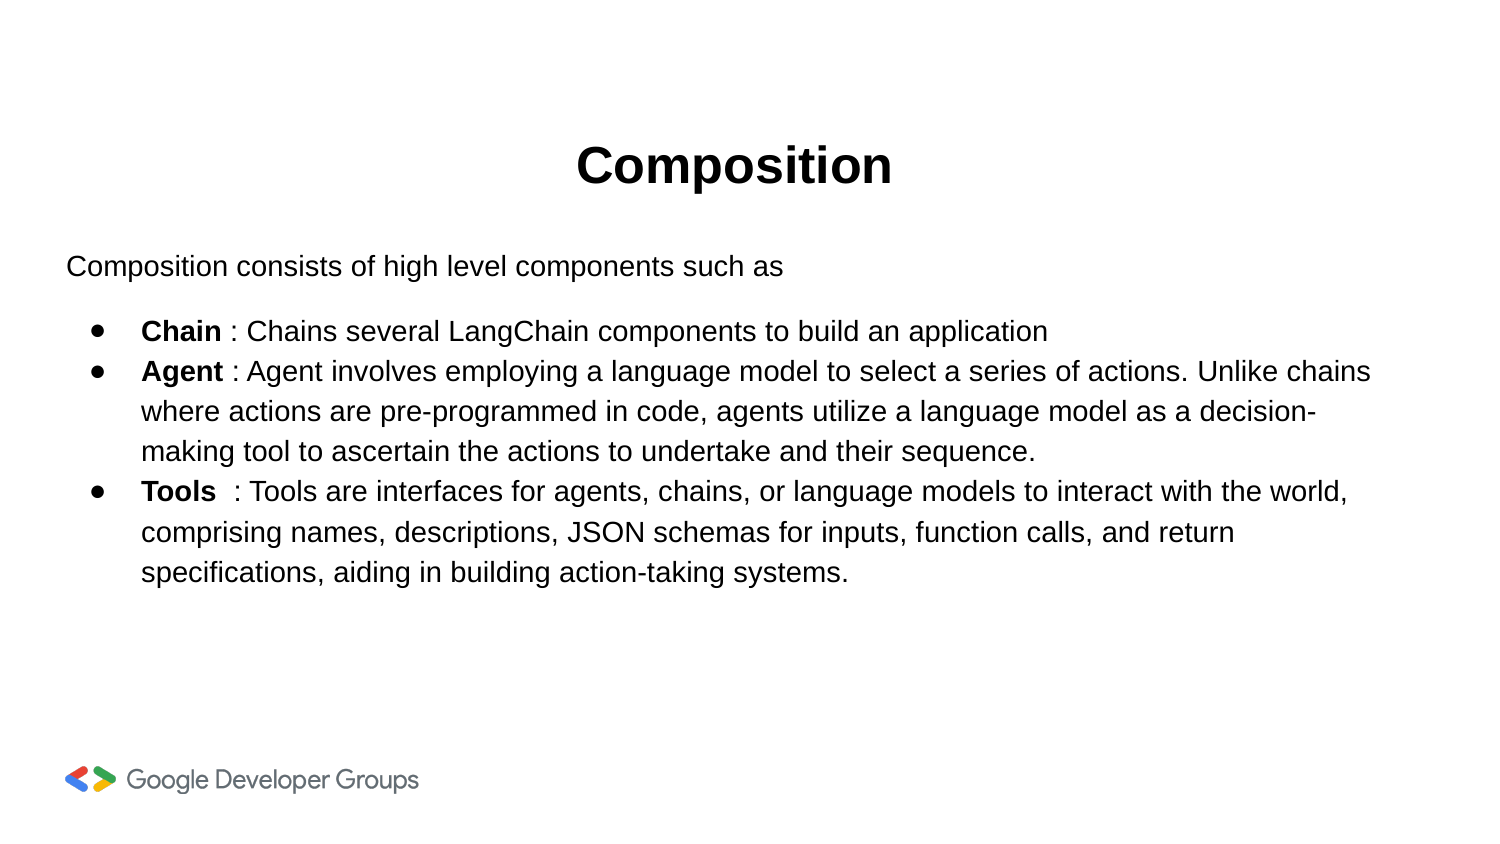

# Composition
Composition consists of high level components such as
Chain : Chains several LangChain components to build an application
Agent : Agent involves employing a language model to select a series of actions. Unlike chains where actions are pre-programmed in code, agents utilize a language model as a decision-making tool to ascertain the actions to undertake and their sequence.
Tools  : Tools are interfaces for agents, chains, or language models to interact with the world, comprising names, descriptions, JSON schemas for inputs, function calls, and return specifications, aiding in building action-taking systems.